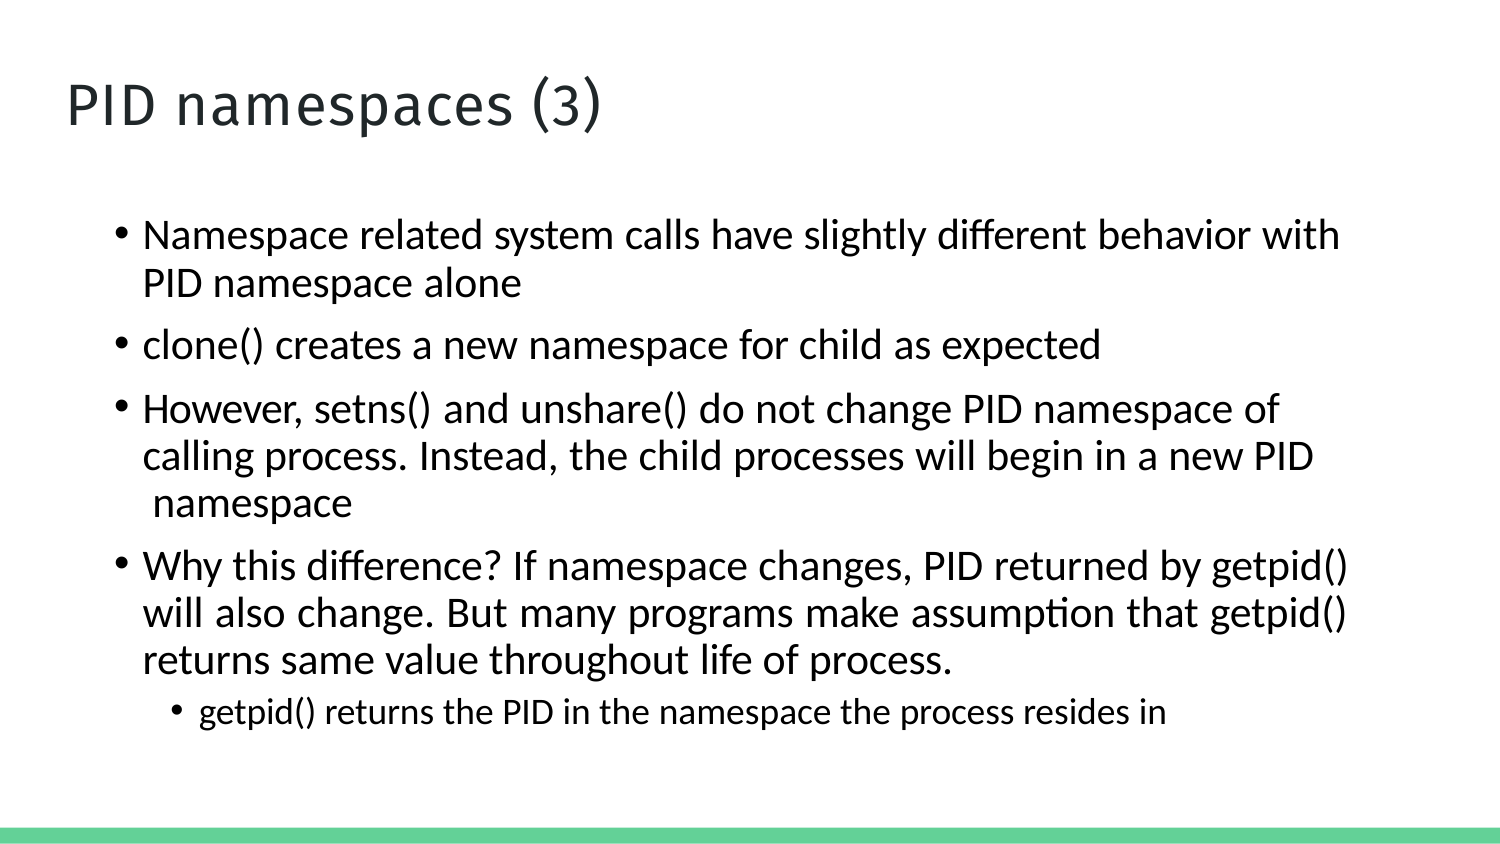

PID namespaces (3)
# PID namespaces (3)
Namespace related system calls have slightly different behavior with  PID namespace alone
clone() creates a new namespace for child as expected
However, setns() and unshare() do not change PID namespace of  calling process. Instead, the child processes will begin in a new PID  namespace
Why this difference? If namespace changes, PID returned by getpid()  will also change. But many programs make assumption that getpid()  returns same value throughout life of process.
getpid() returns the PID in the namespace the process resides in